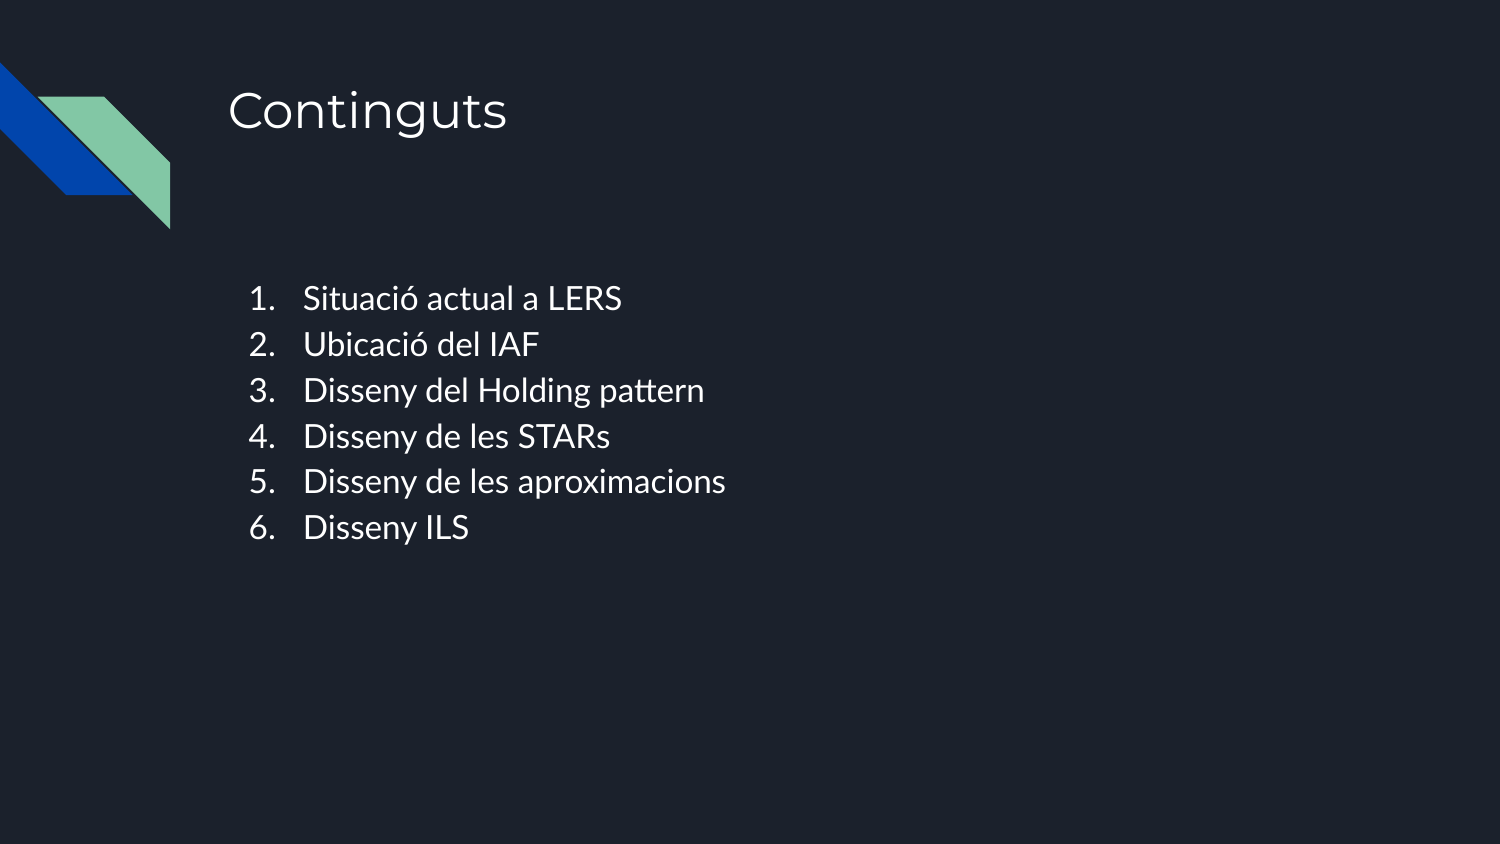

# Continguts
Situació actual a LERS
Ubicació del IAF
Disseny del Holding pattern
Disseny de les STARs
Disseny de les aproximacions
Disseny ILS